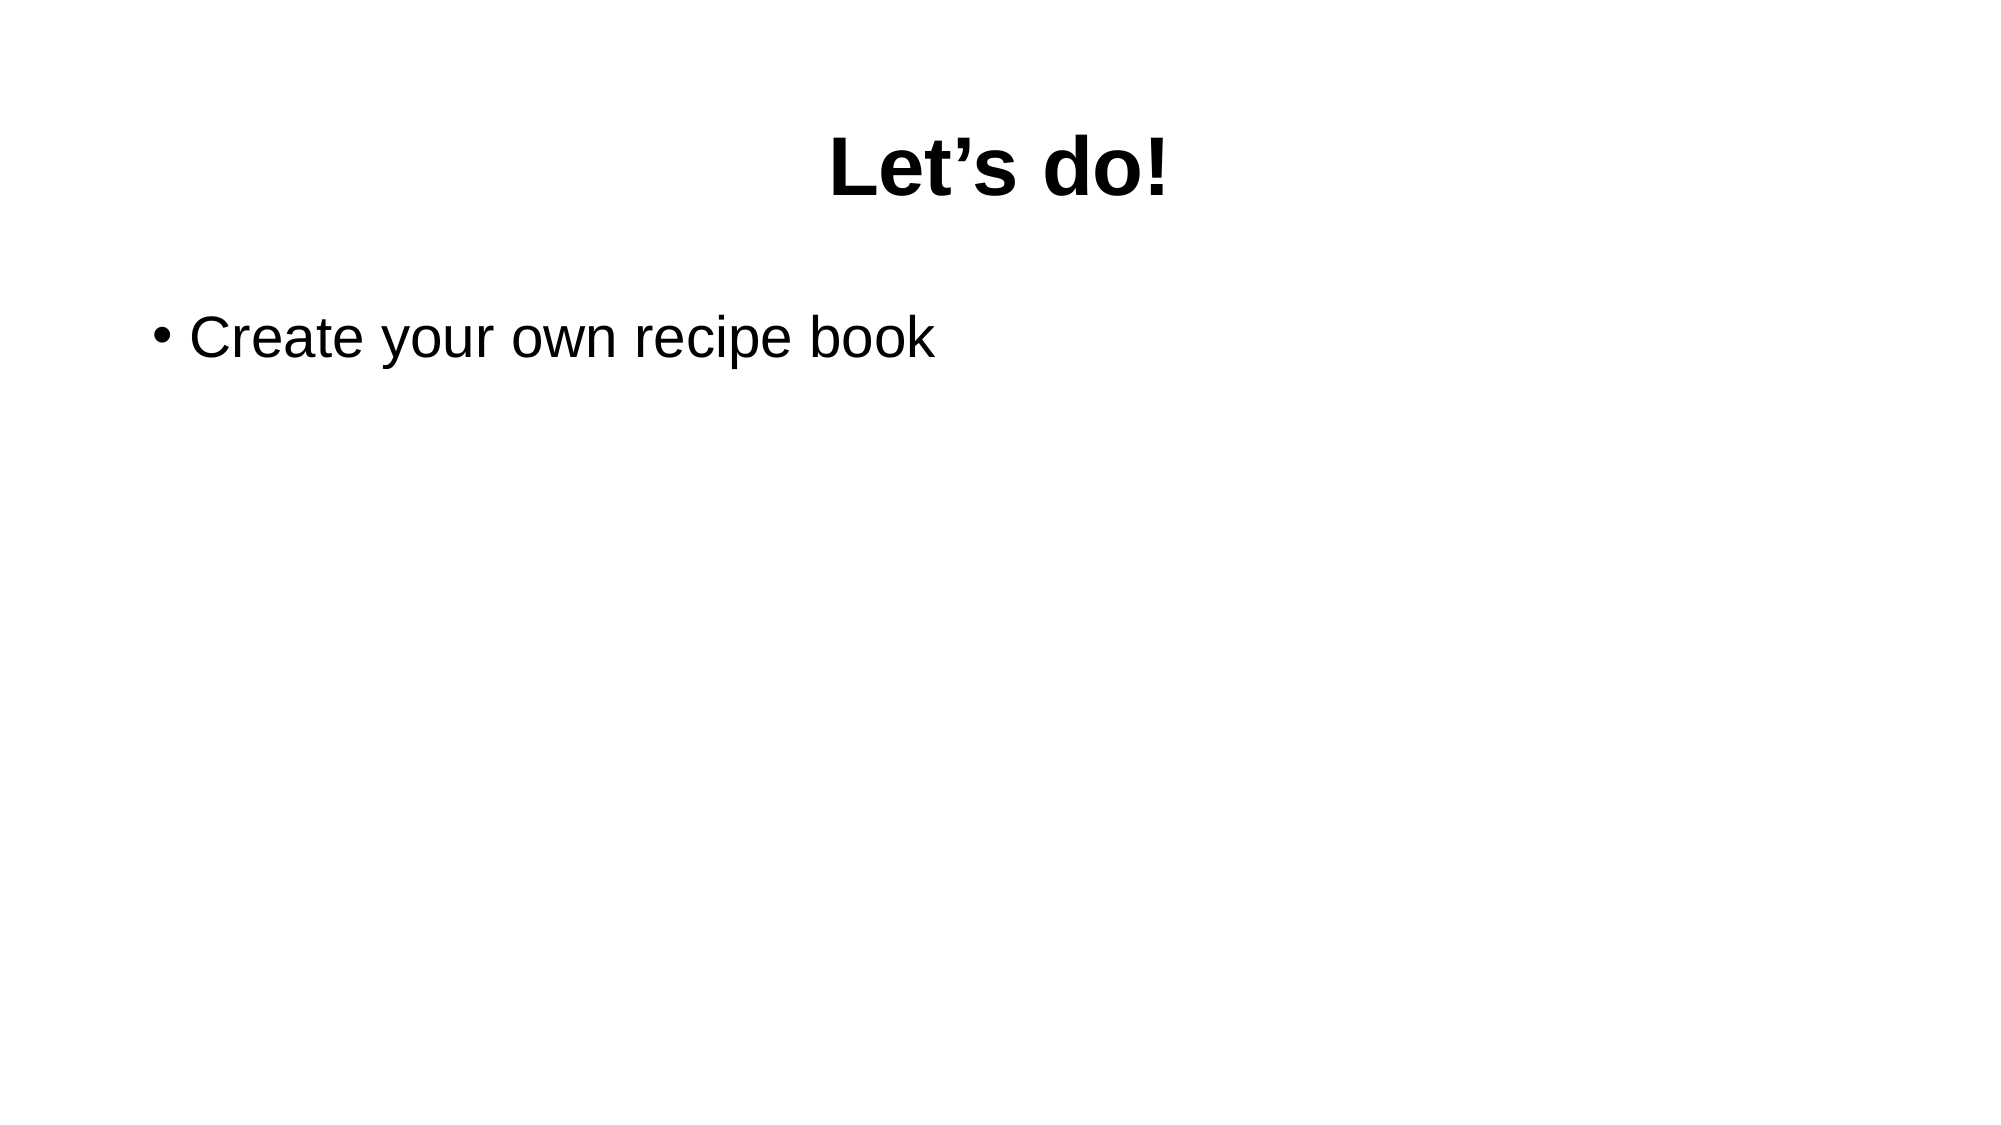

# Let’s do!
Create your own recipe book